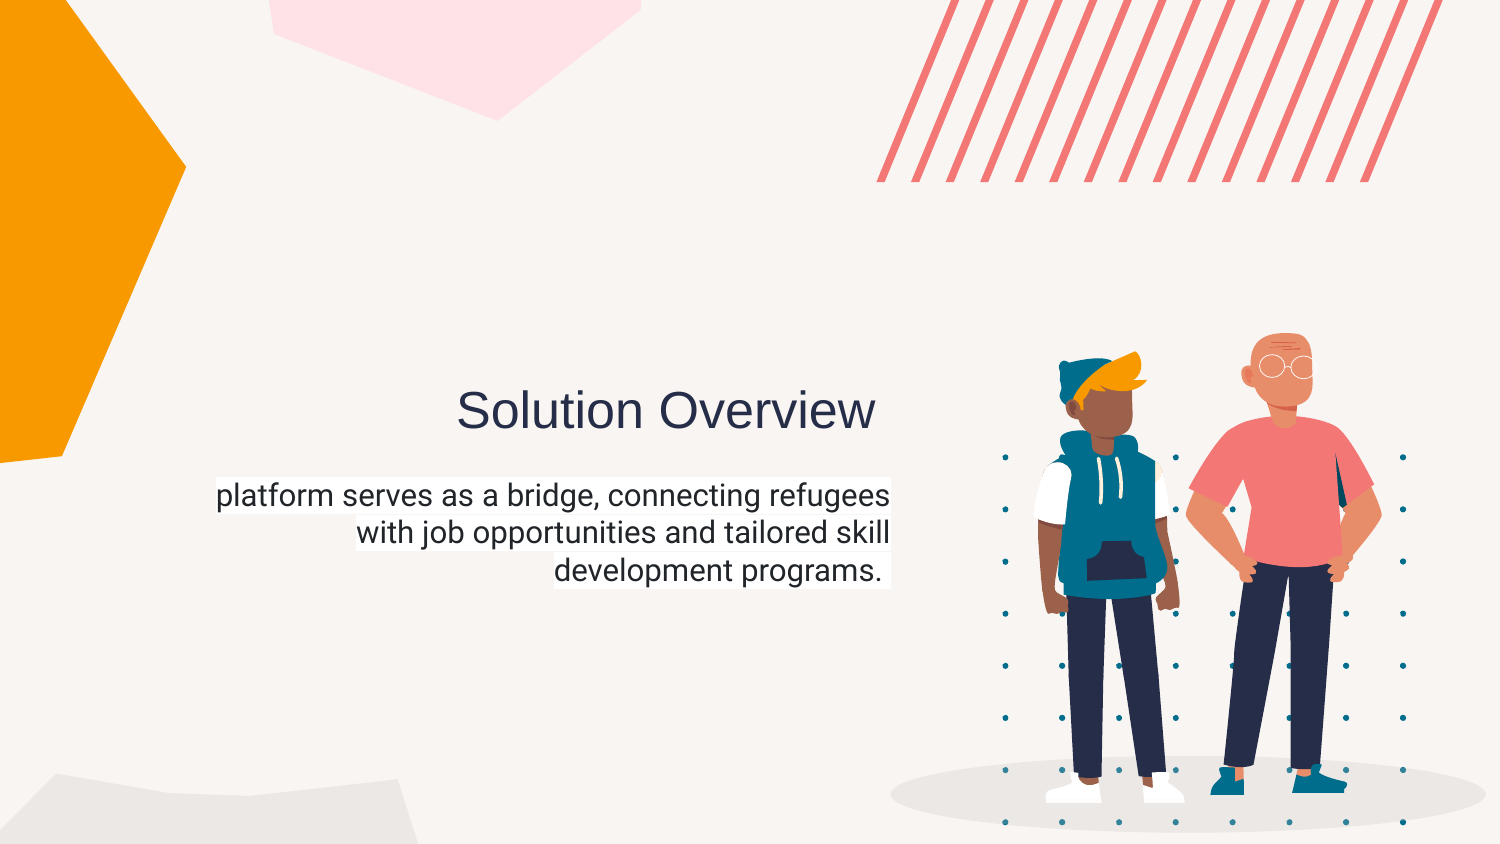

# Solution Overview
platform serves as a bridge, connecting refugees with job opportunities and tailored skill development programs.